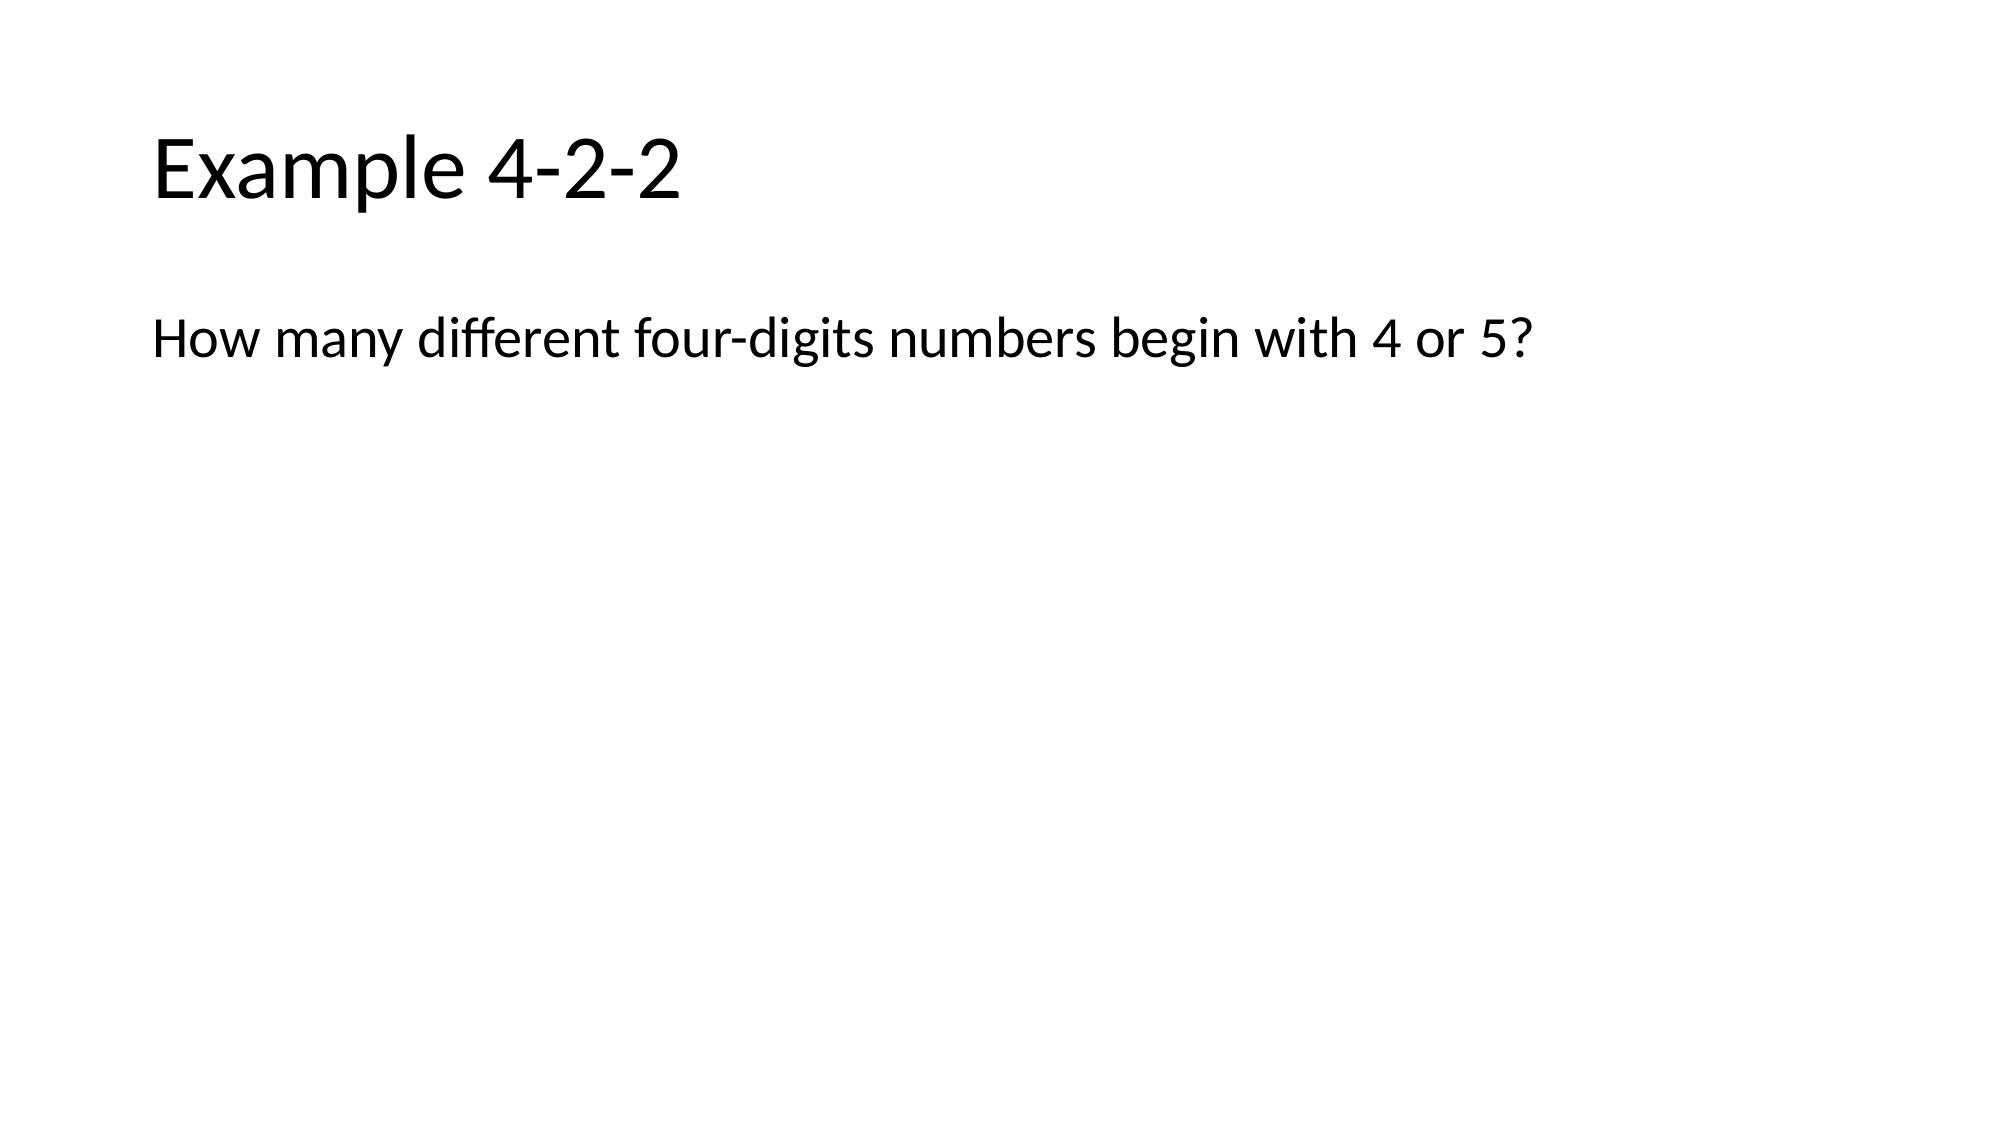

# Example 4-2-2
How many different four-digits numbers begin with 4 or 5?